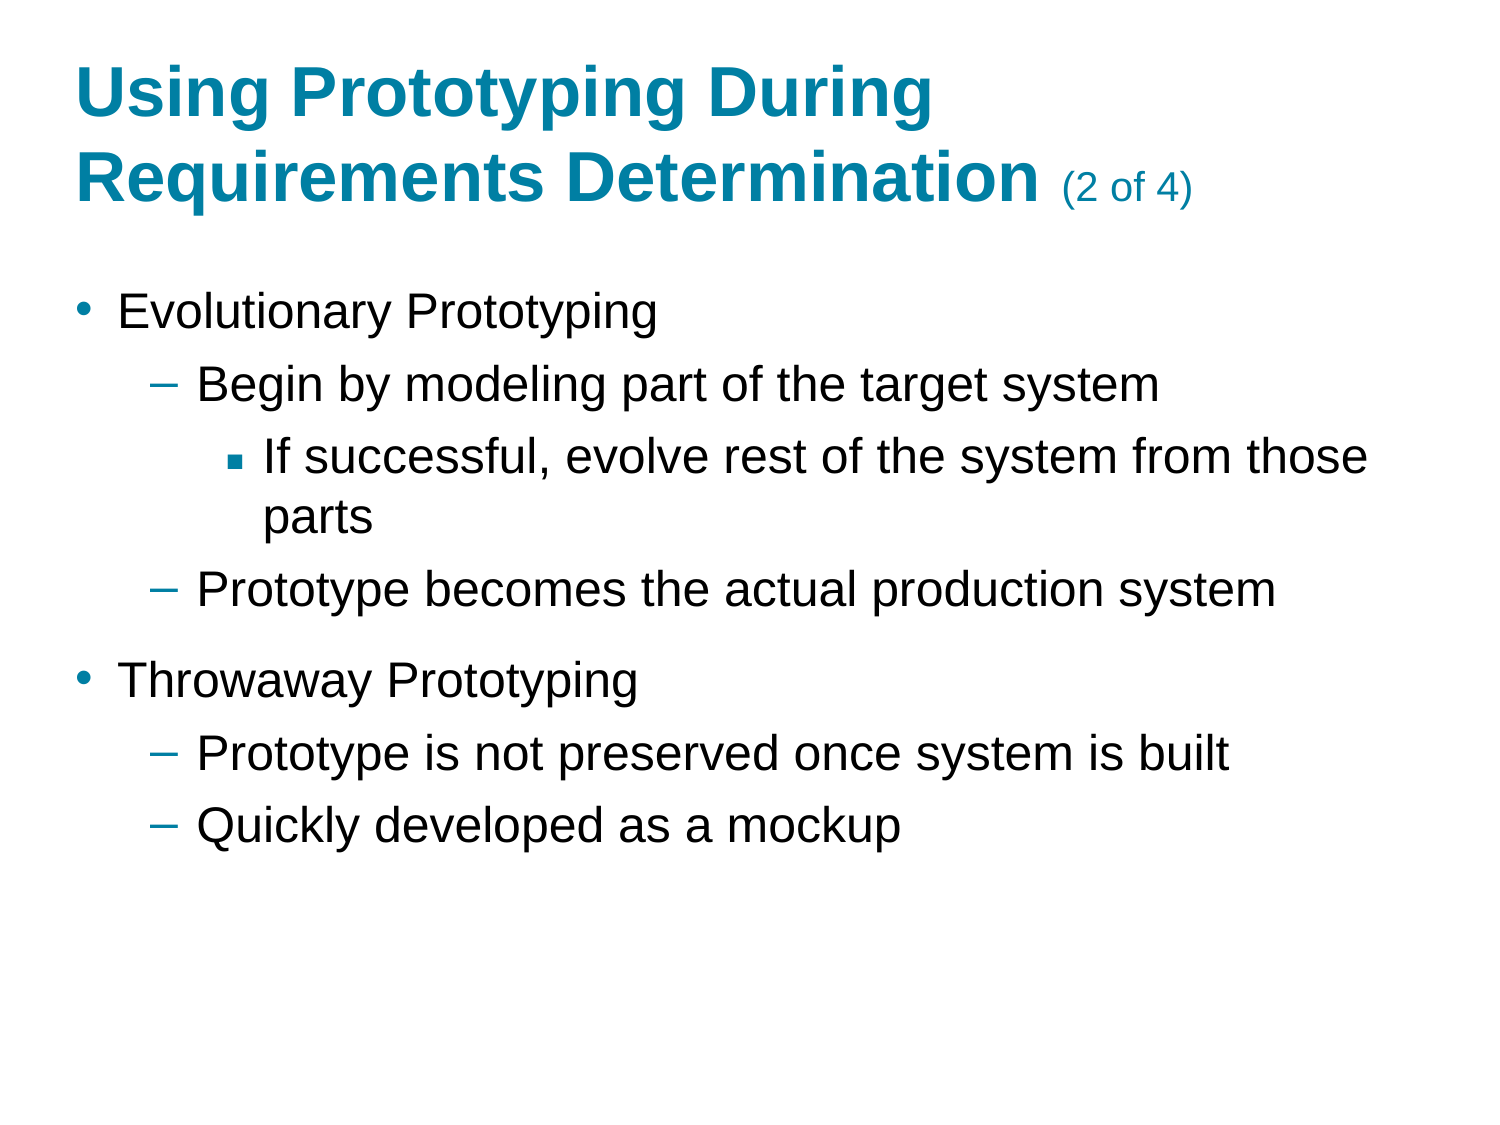

# Using Prototyping During Requirements Determination (2 of 4)
Evolutionary Prototyping
Begin by modeling part of the target system
If successful, evolve rest of the system from those parts
Prototype becomes the actual production system
Throwaway Prototyping
Prototype is not preserved once system is built
Quickly developed as a mockup